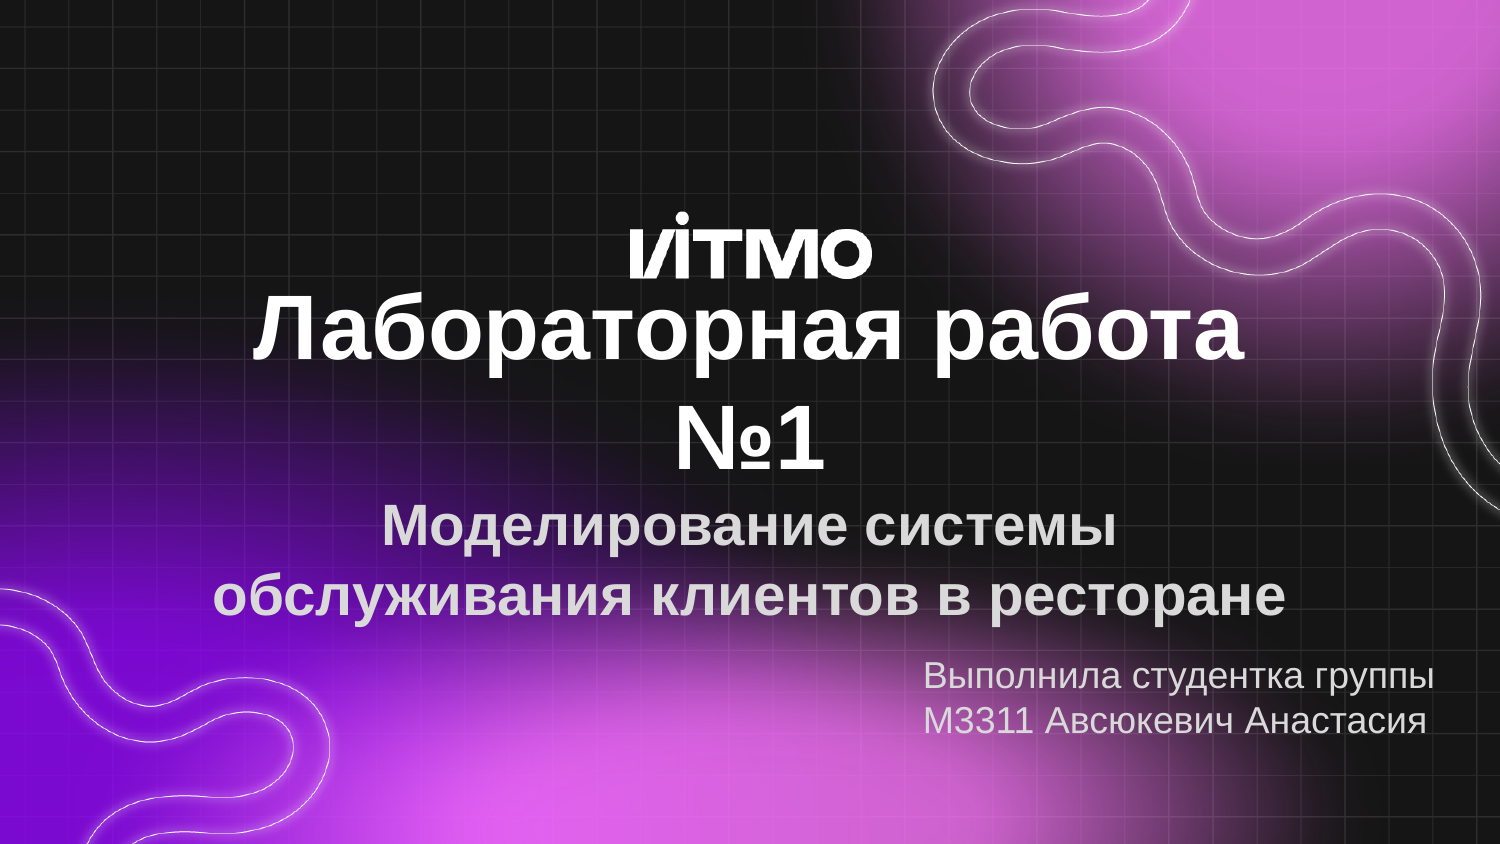

# Лабораторная работа №1 Моделирование системы обслуживания клиентов в ресторане
Выполнила студентка группы М3311 Авсюкевич Анастасия